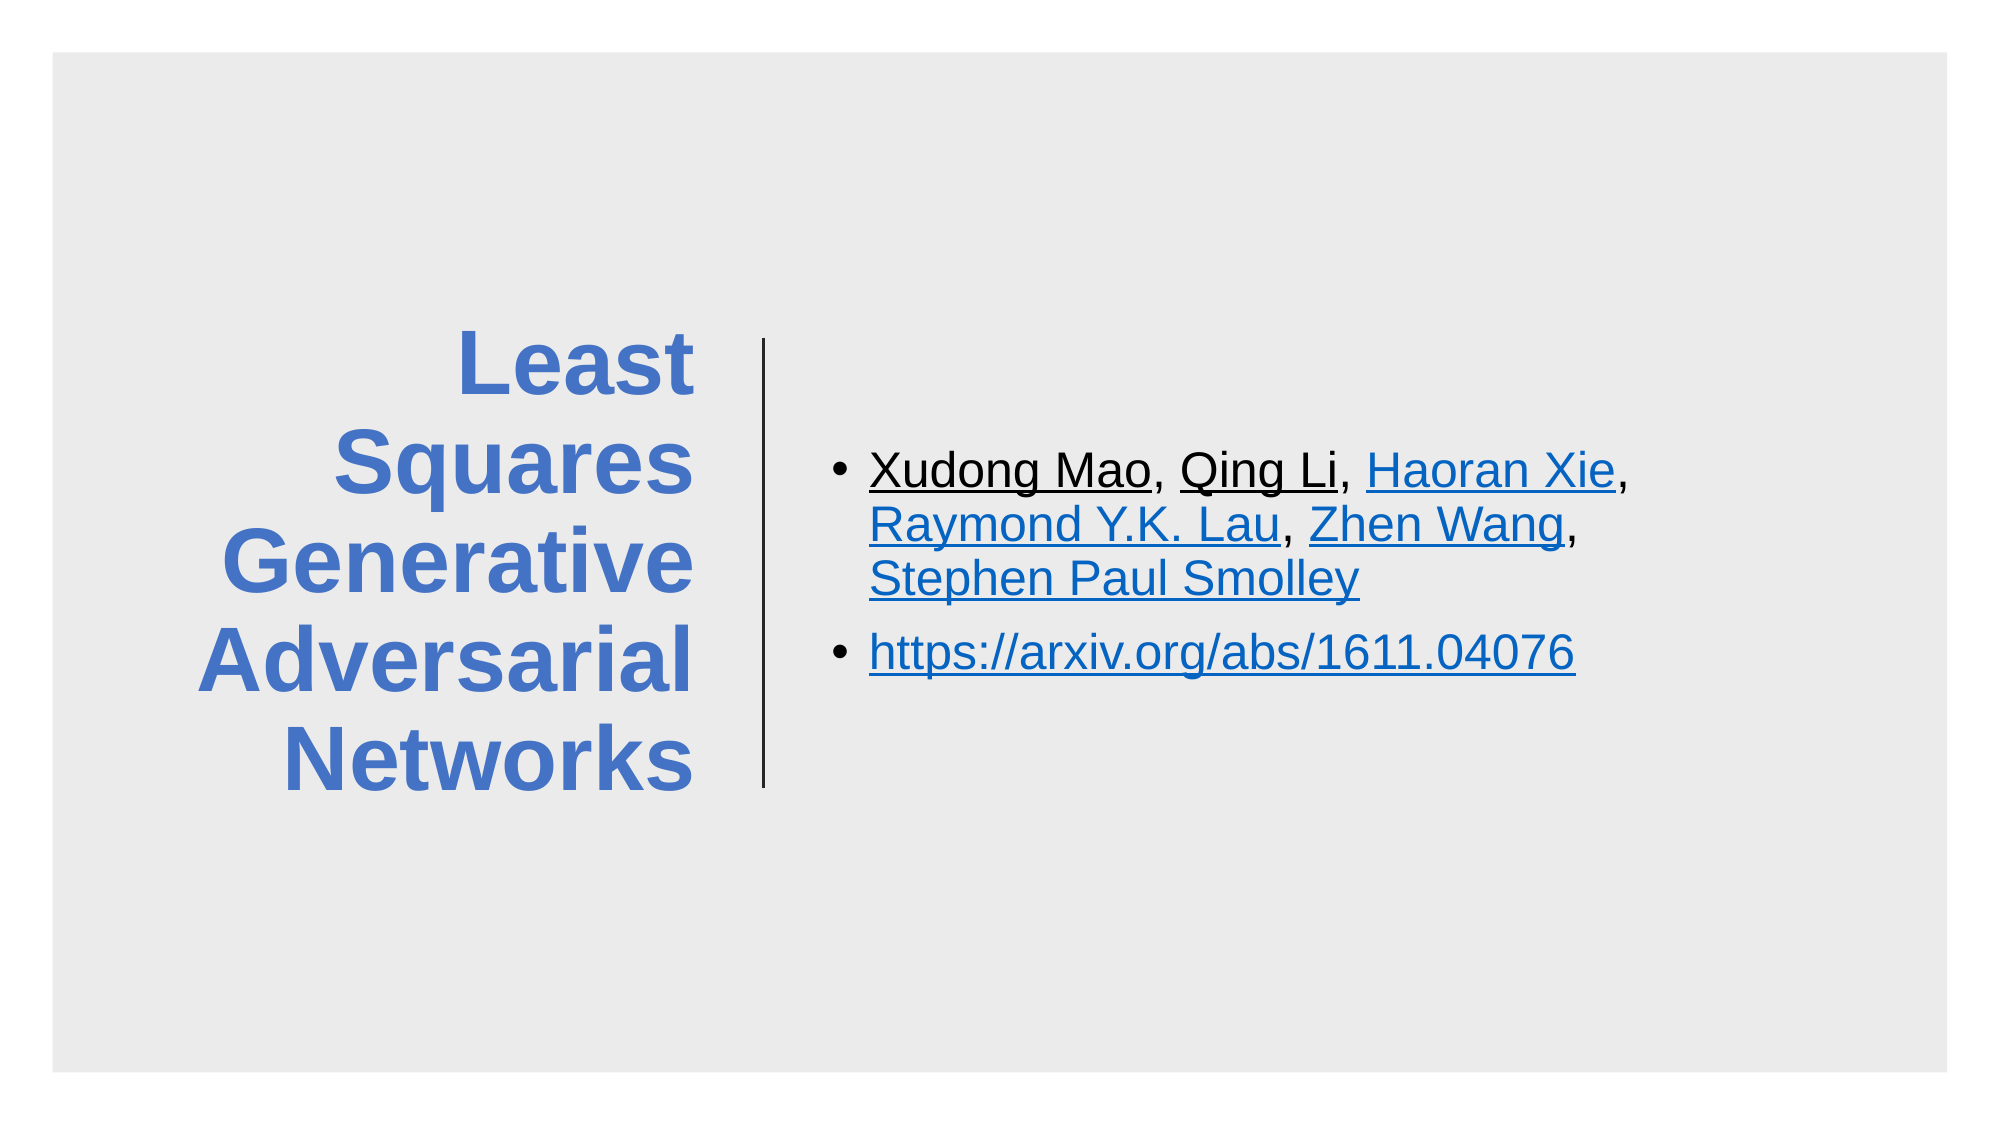

# Least Squares Generative Adversarial Networks
Xudong Mao, Qing Li, Haoran Xie, Raymond Y.K. Lau, Zhen Wang, Stephen Paul Smolley
https://arxiv.org/abs/1611.04076